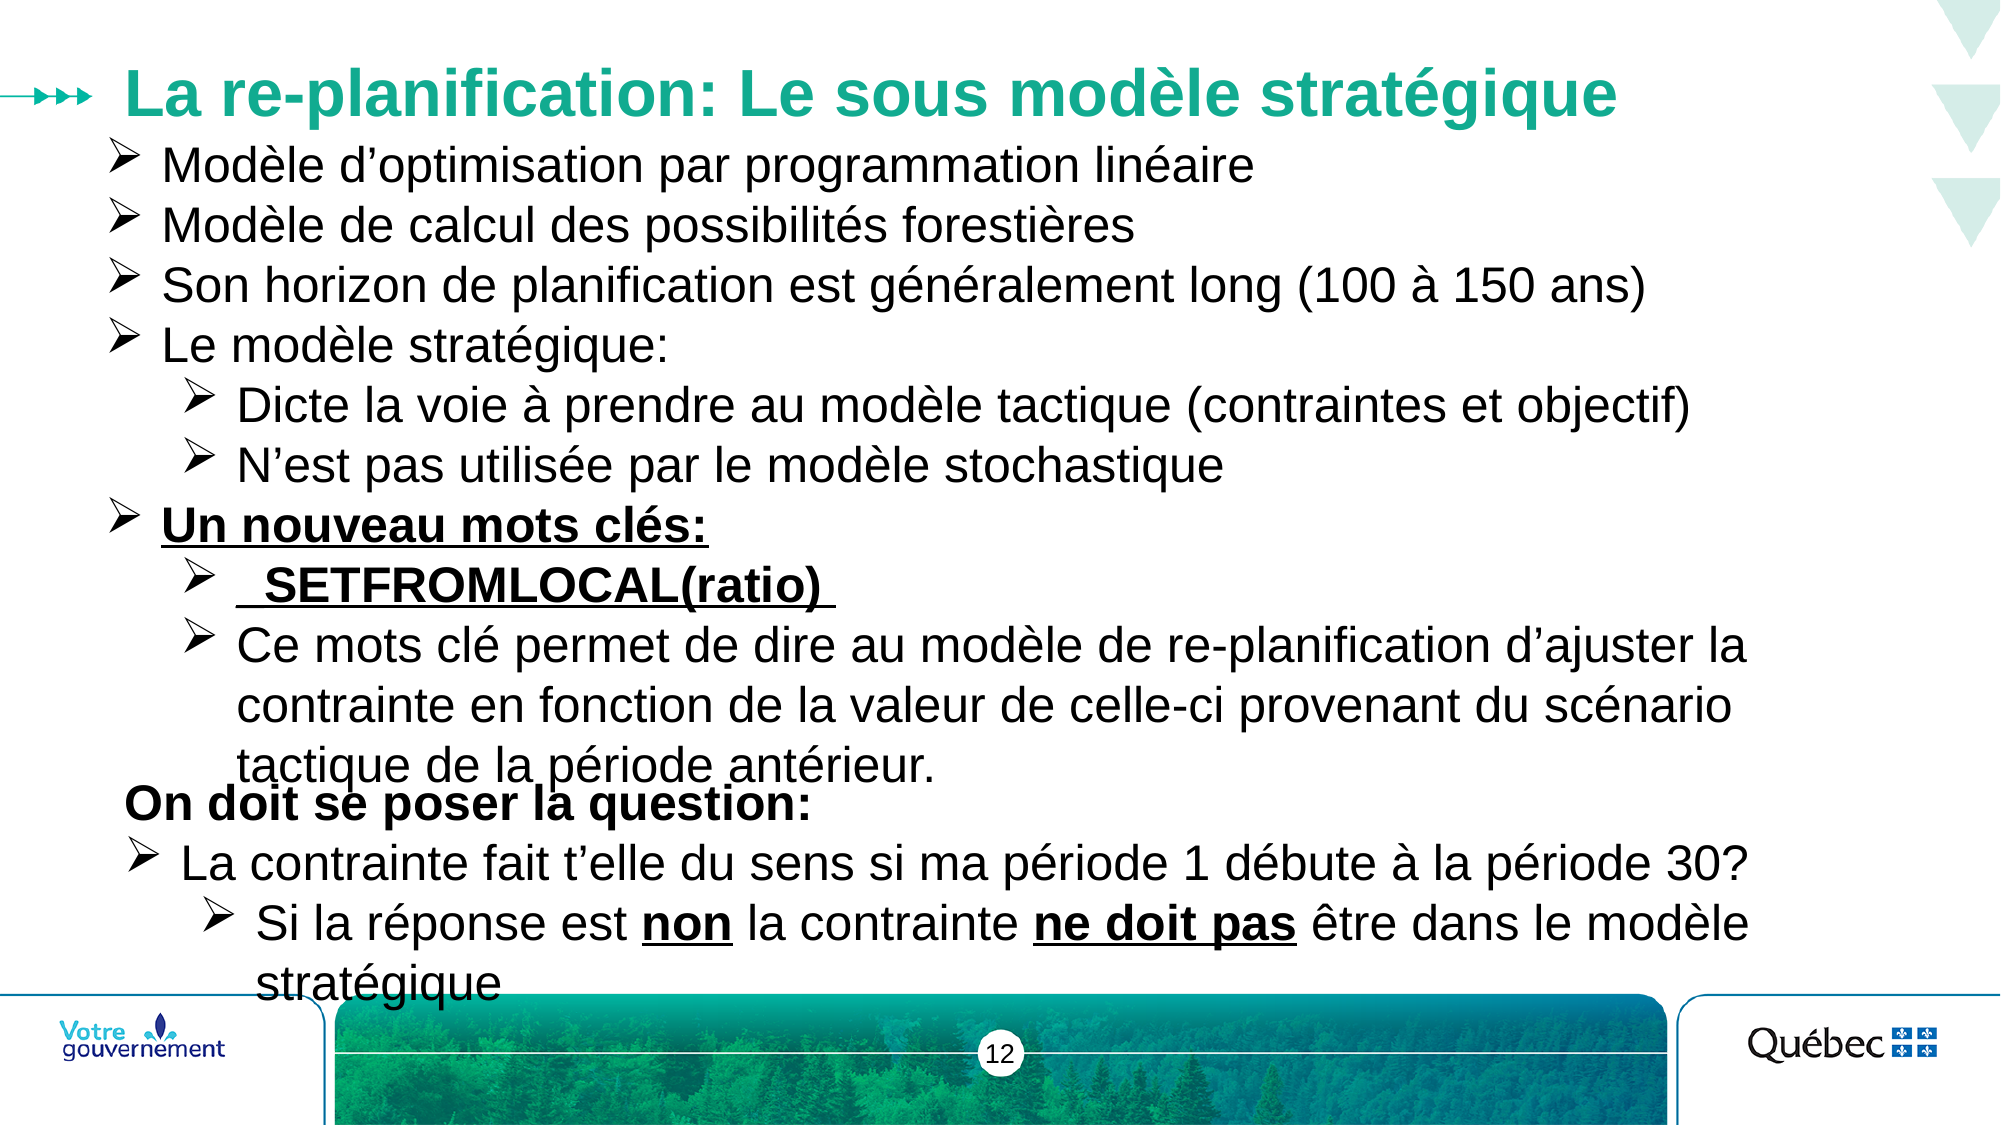

# La re-planification: Le sous modèle stratégique
Modèle d’optimisation par programmation linéaire
Modèle de calcul des possibilités forestières
Son horizon de planification est généralement long (100 à 150 ans)
Le modèle stratégique:
Dicte la voie à prendre au modèle tactique (contraintes et objectif)
N’est pas utilisée par le modèle stochastique
Un nouveau mots clés:
_SETFROMLOCAL(ratio)
Ce mots clé permet de dire au modèle de re-planification d’ajuster la contrainte en fonction de la valeur de celle-ci provenant du scénario tactique de la période antérieur.
On doit se poser la question:
La contrainte fait t’elle du sens si ma période 1 débute à la période 30?
Si la réponse est non la contrainte ne doit pas être dans le modèle stratégique
12